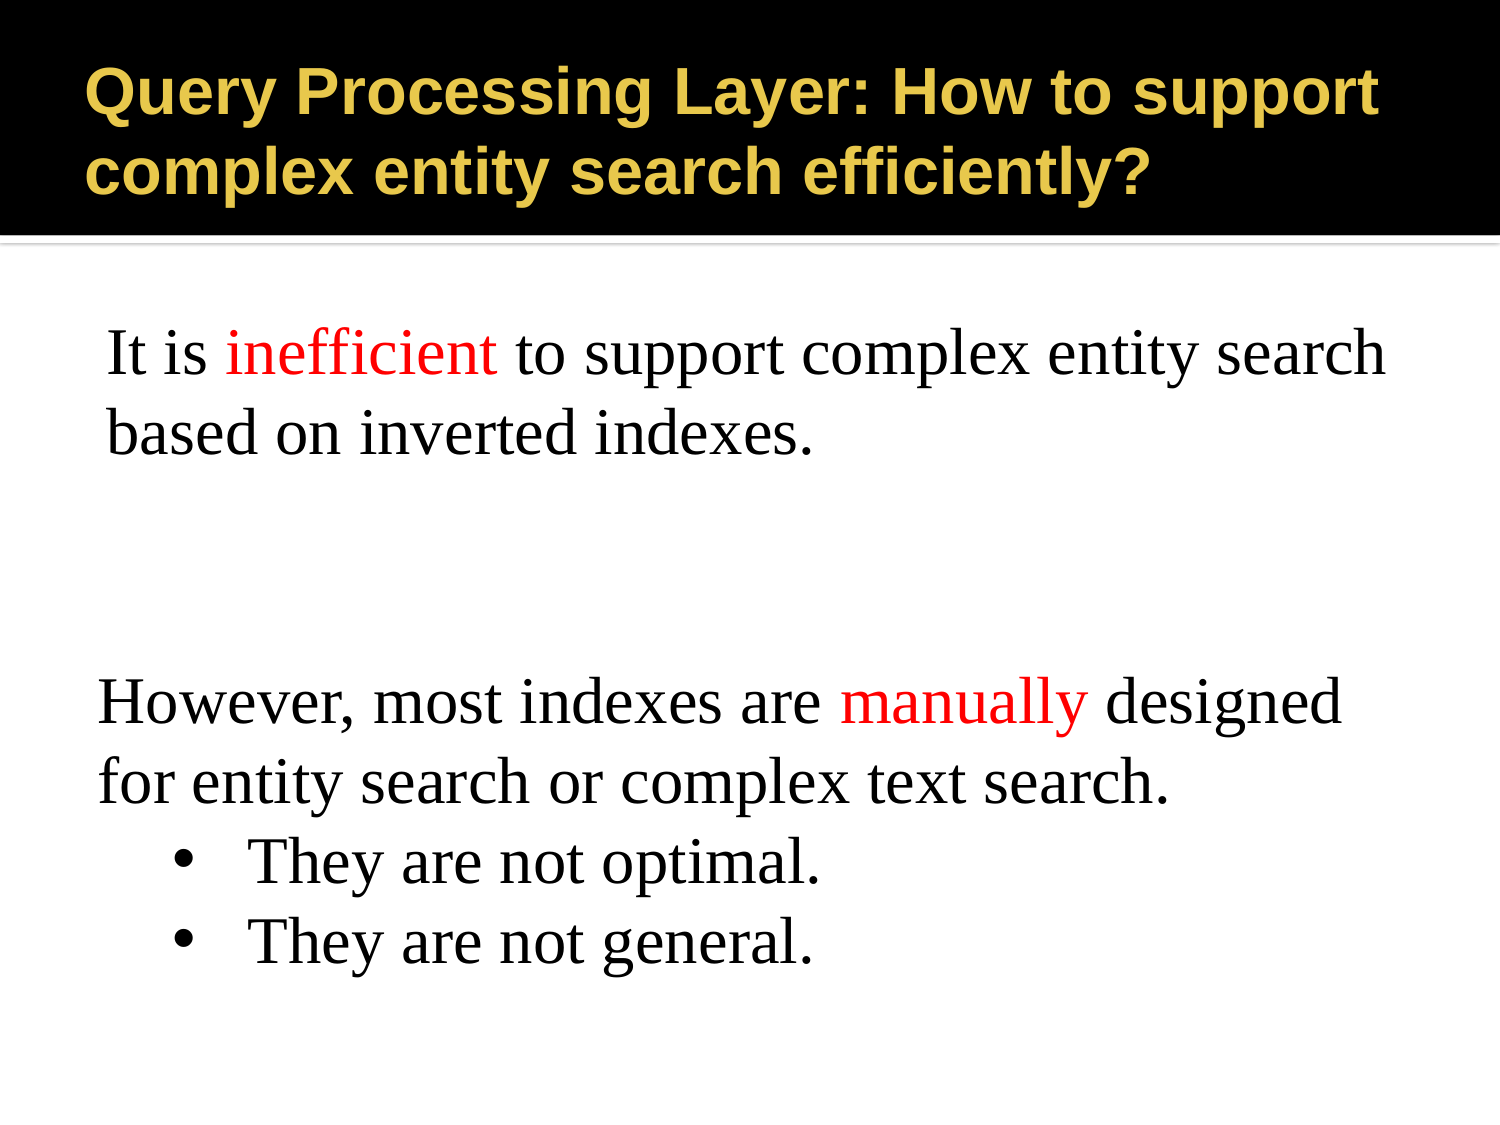

# Query Processing Layer: How to support complex entity search efficiently?
It is inefficient to support complex entity search based on inverted indexes.

However, most indexes are manually designed for entity search or complex text search.
They are not optimal.
They are not general.